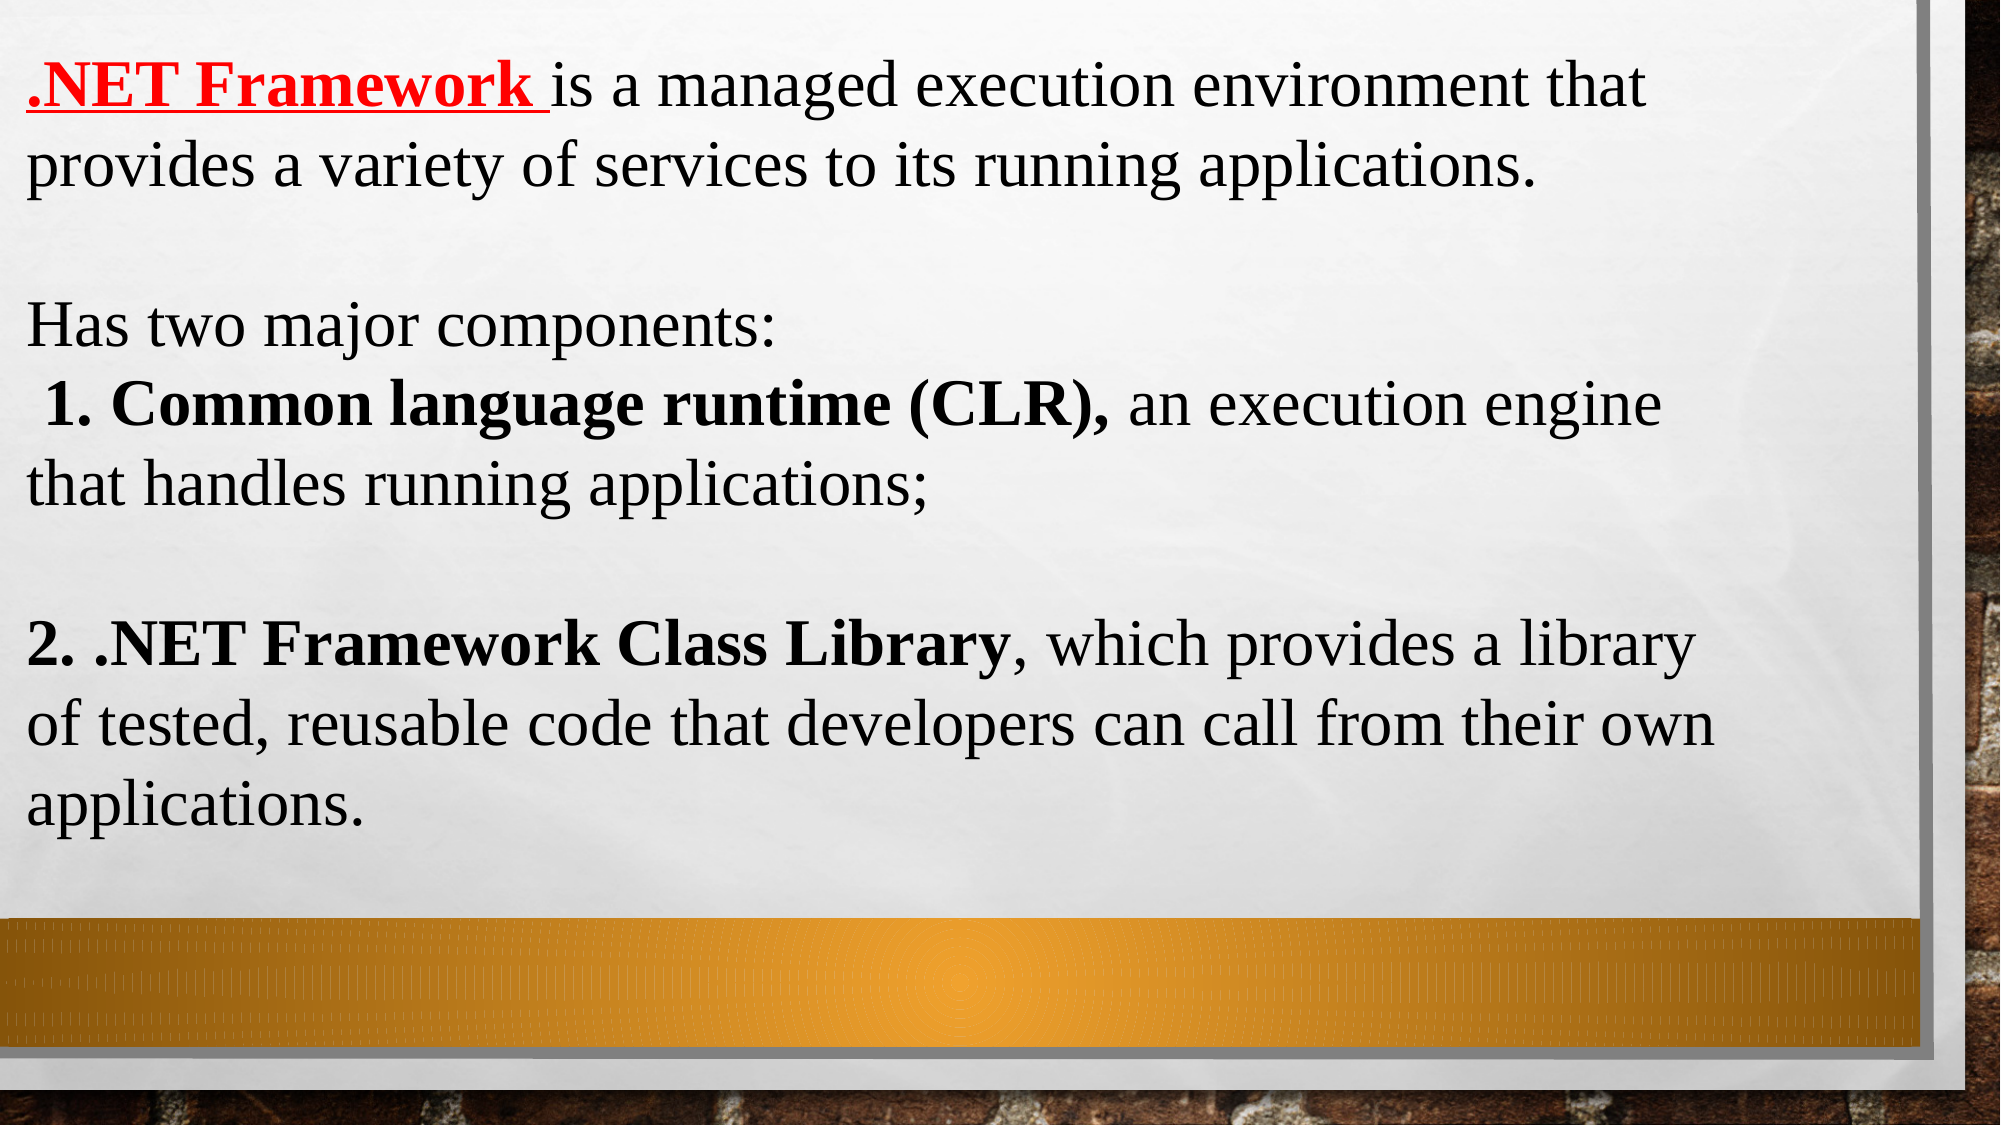

.NET Framework is a managed execution environment that provides a variety of services to its running applications.

Has two major components:
 1. Common language runtime (CLR), an execution engine that handles running applications;

2. .NET Framework Class Library, which provides a library of tested, reusable code that developers can call from their own applications.